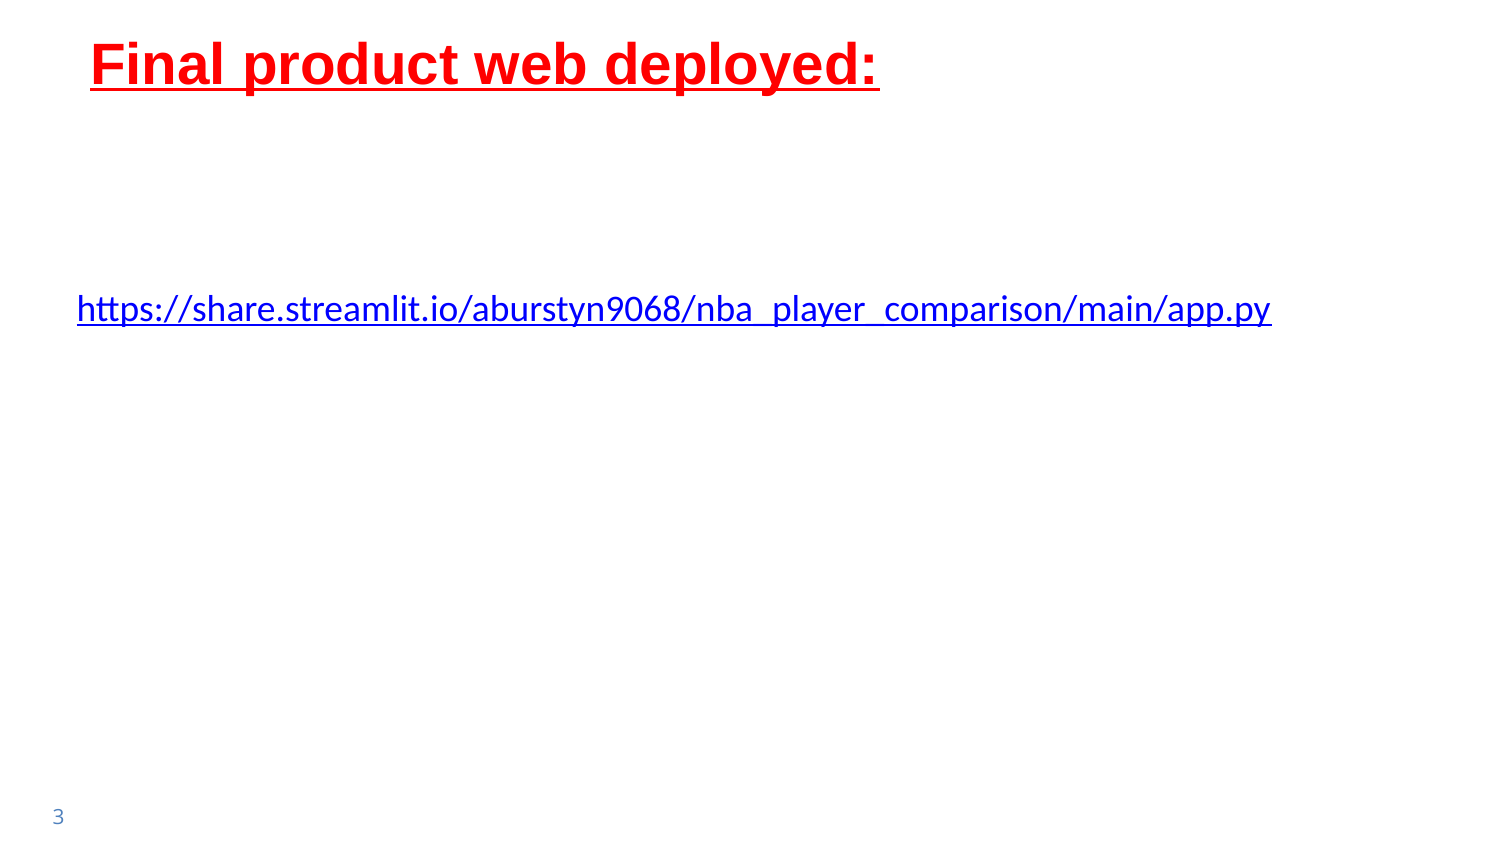

# Final product web deployed:
https://share.streamlit.io/aburstyn9068/nba_player_comparison/main/app.py

3